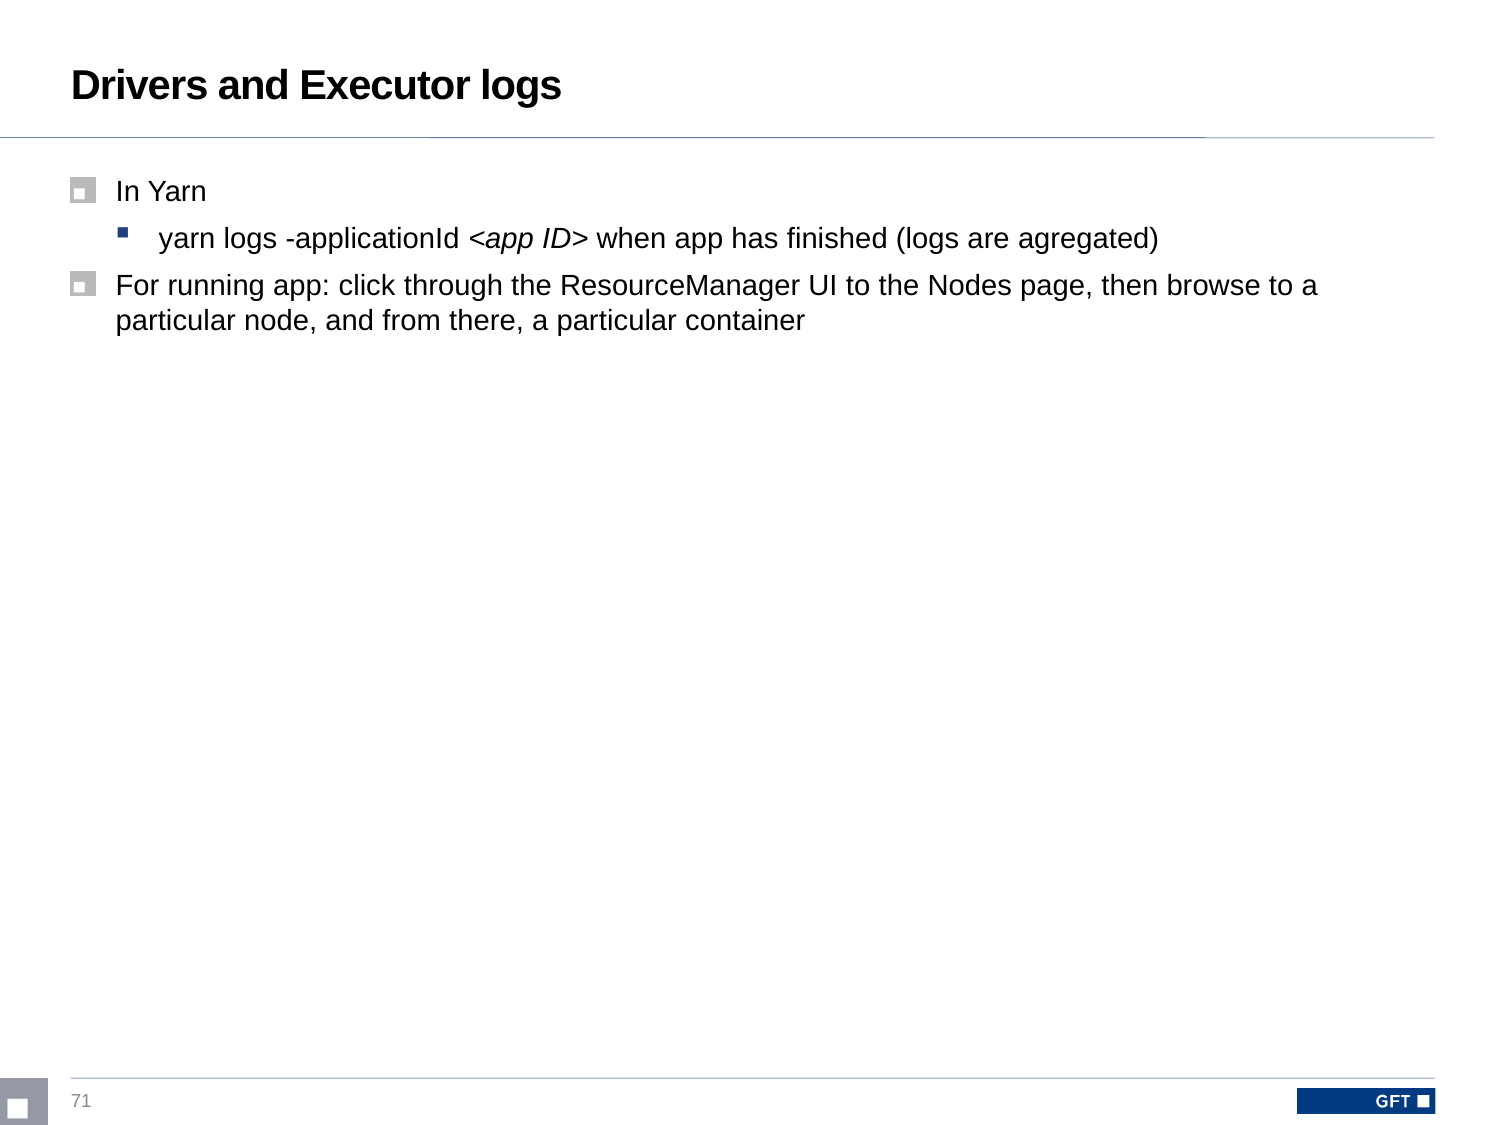

# Drivers and Executor logs
In Yarn
yarn logs -applicationId <app ID> when app has finished (logs are agregated)
For running app: click through the ResourceManager UI to the Nodes page, then browse to a particular node, and from there, a particular container

71